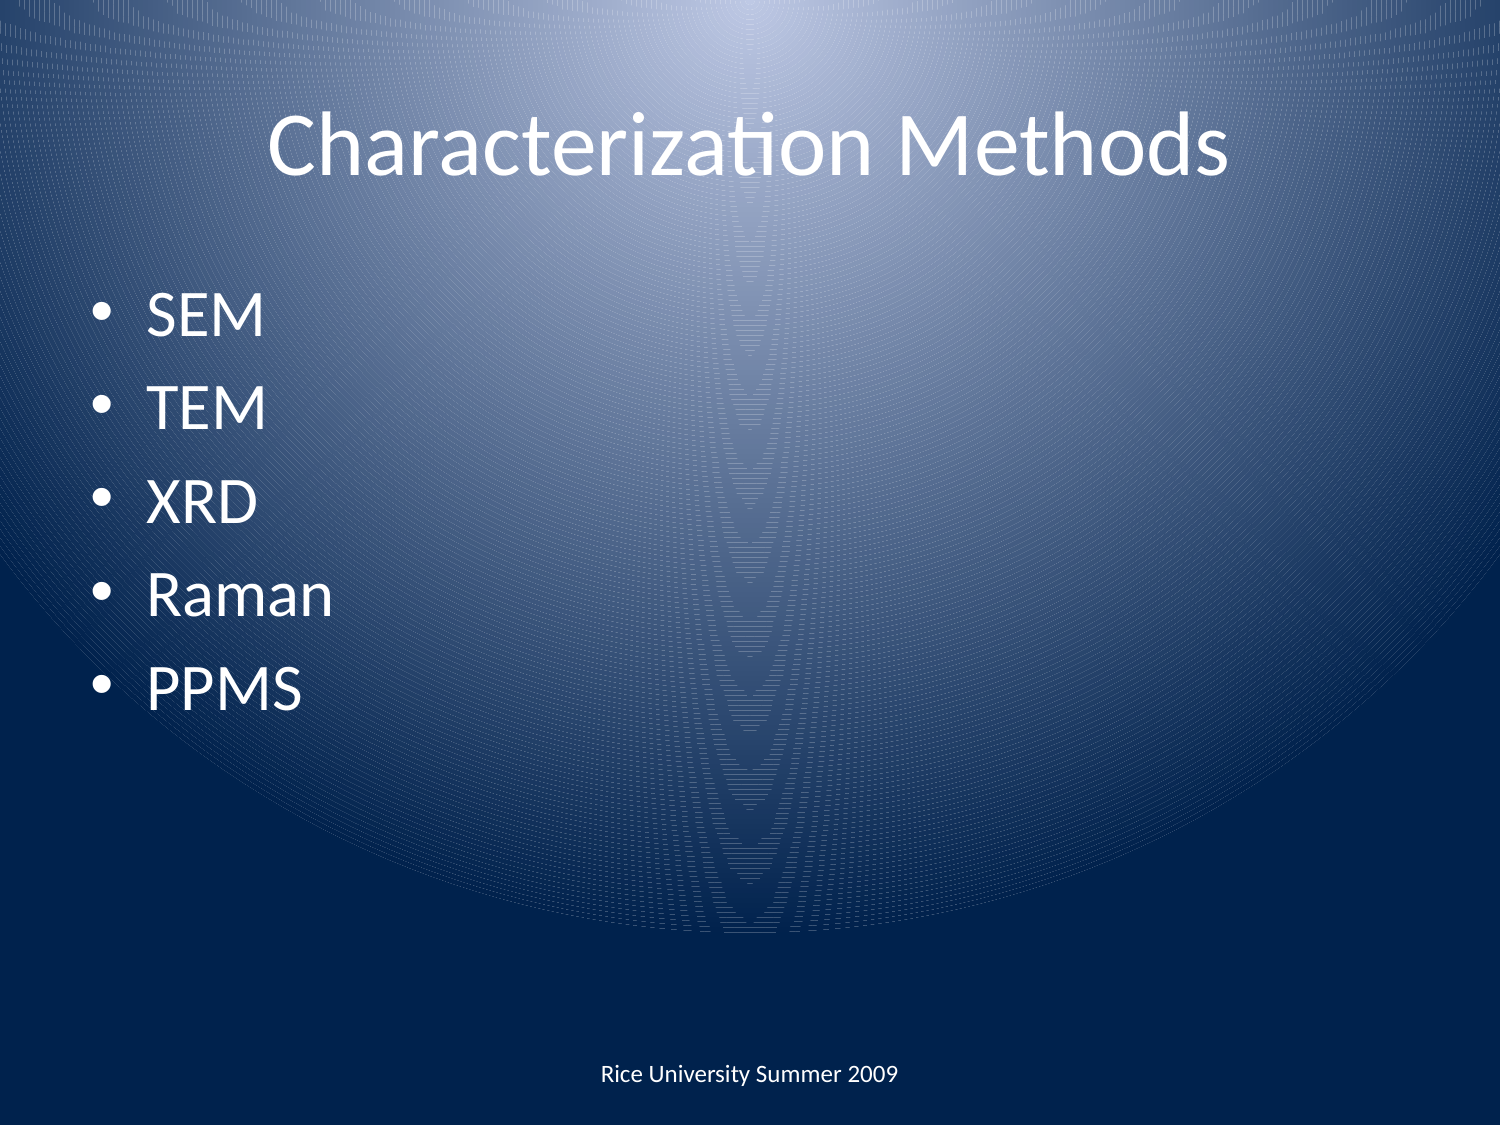

# Characterization Methods
SEM
TEM
XRD
Raman
PPMS
Rice University Summer 2009